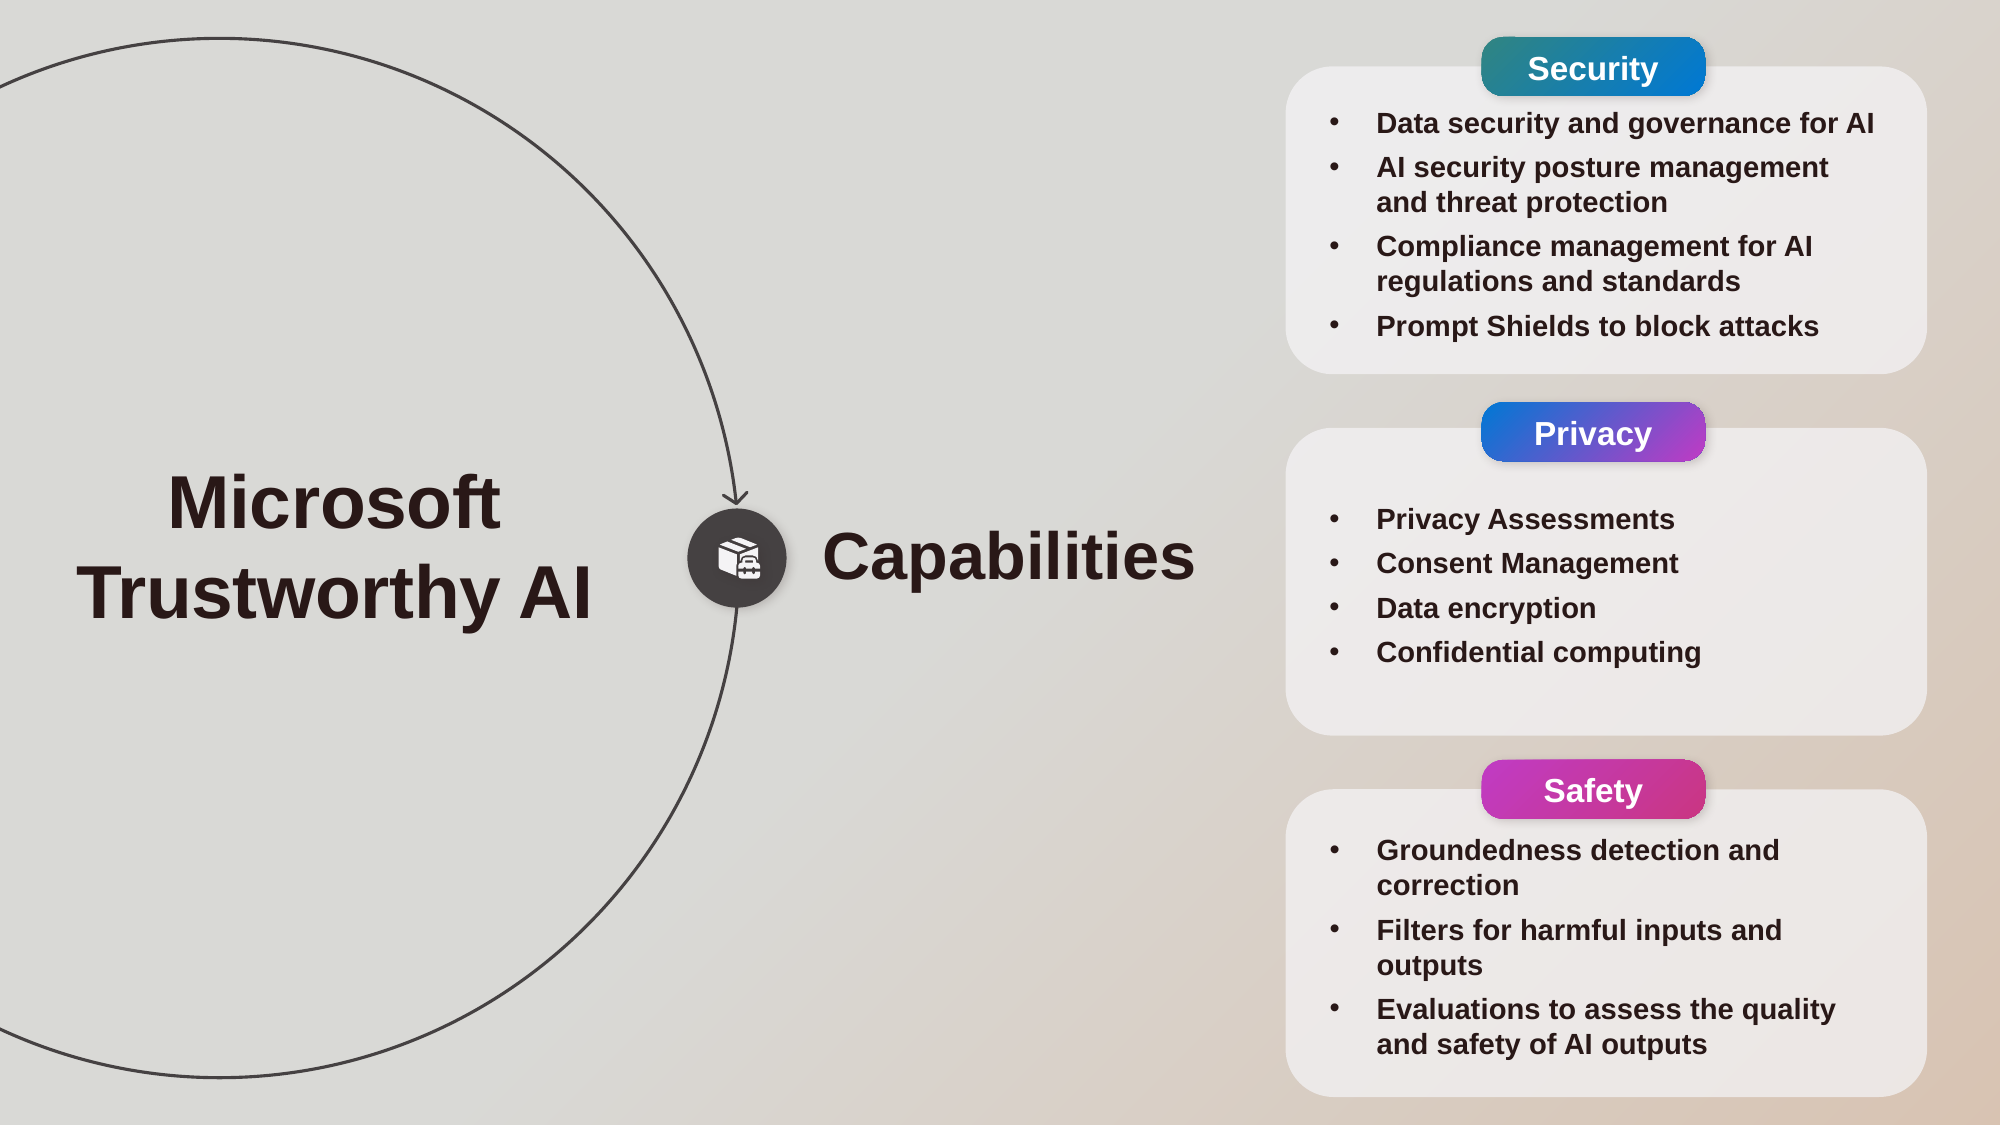

Security

Data security and governance for AI
AI security posture management and threat protection
Compliance management for AI regulations and standards
Prompt Shields to block attacks
Privacy
Privacy Assessments
Consent Management
Data encryption
Confidential computing
Microsoft Trustworthy AI
Unlocking human potential
starts with trust

Capabilities
Safety
Groundedness detection and correction
Filters for harmful inputs and outputs
Evaluations to assess the quality and safety of AI outputs